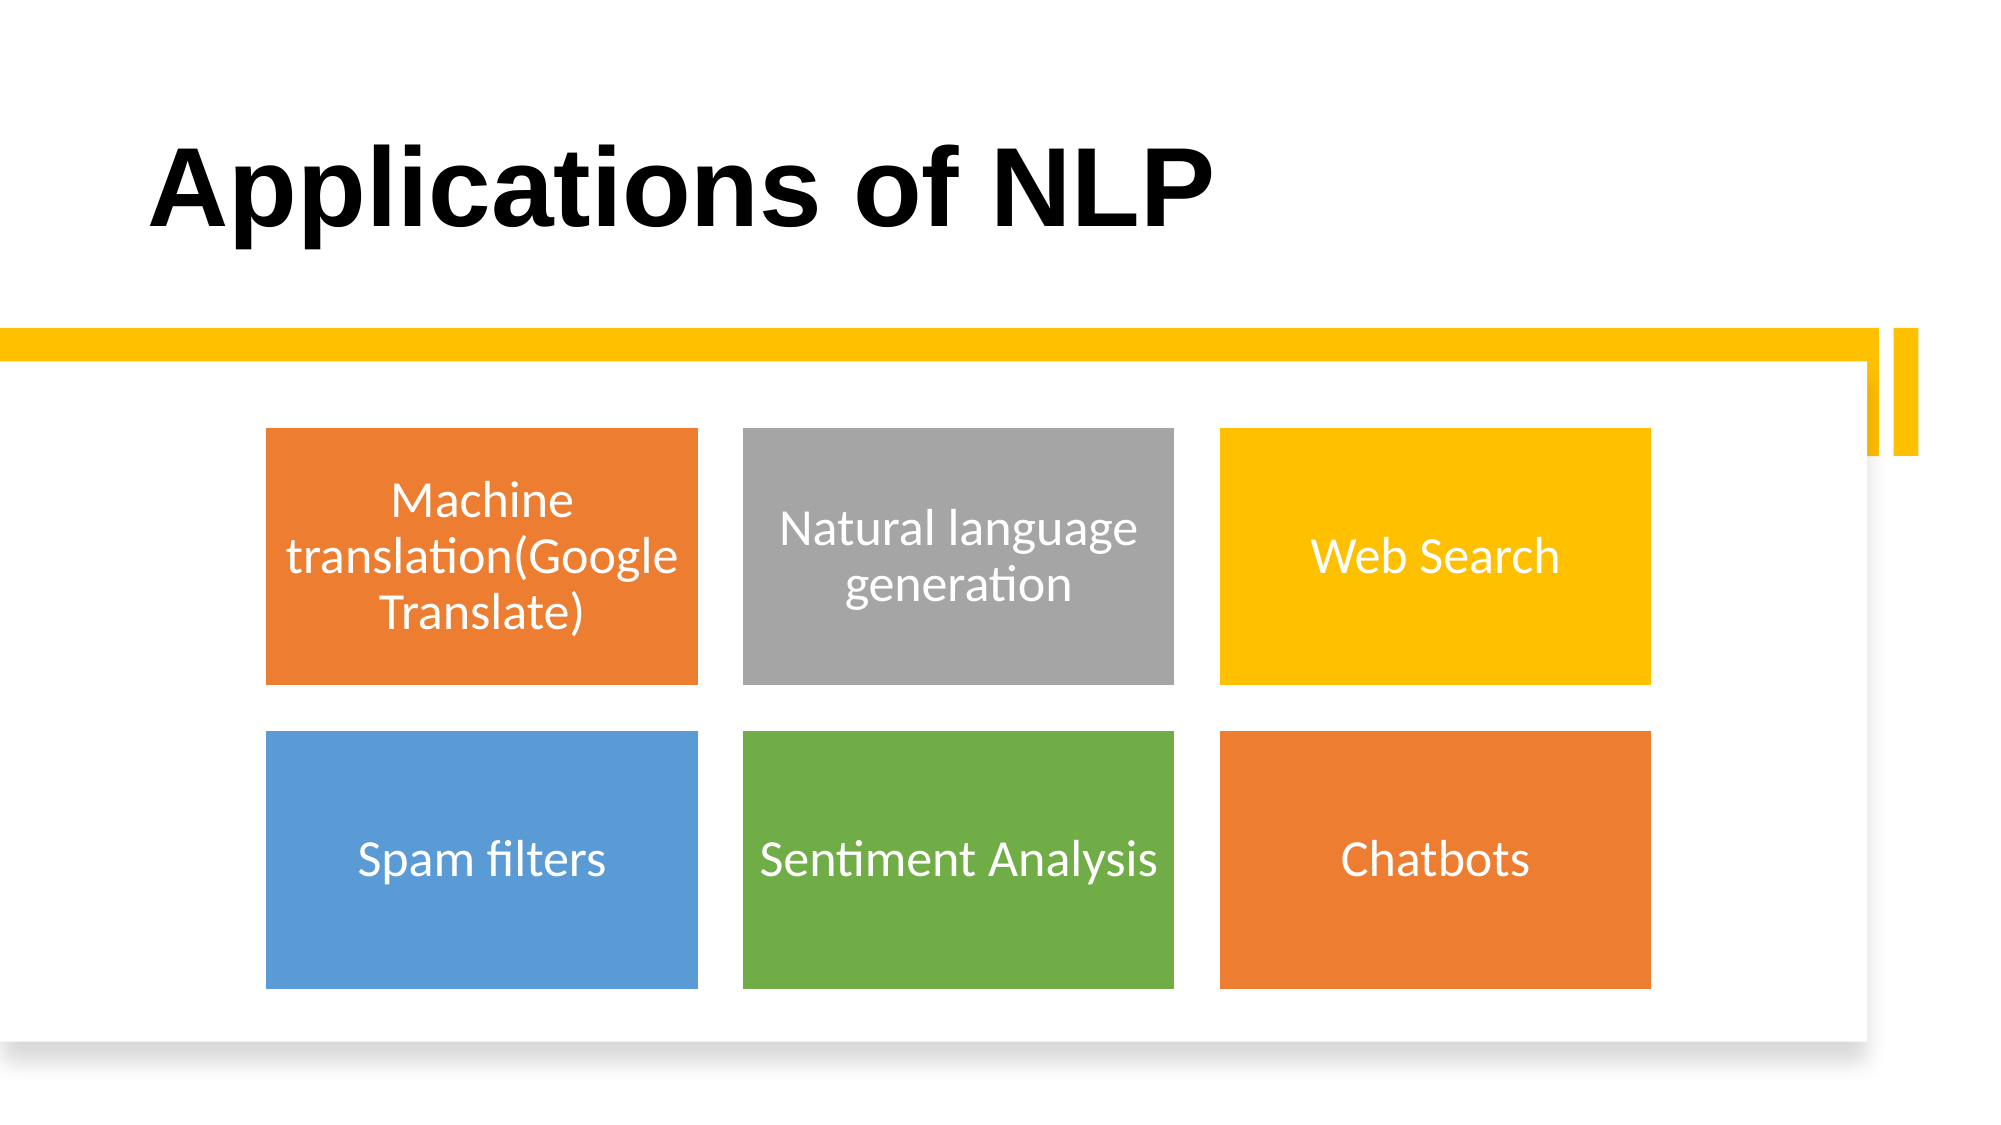

# Applications of NLP

Machine translation(Google Translate)
Natural language generation
Web Search
Spam filters
Sentiment Analysis
Chatbots